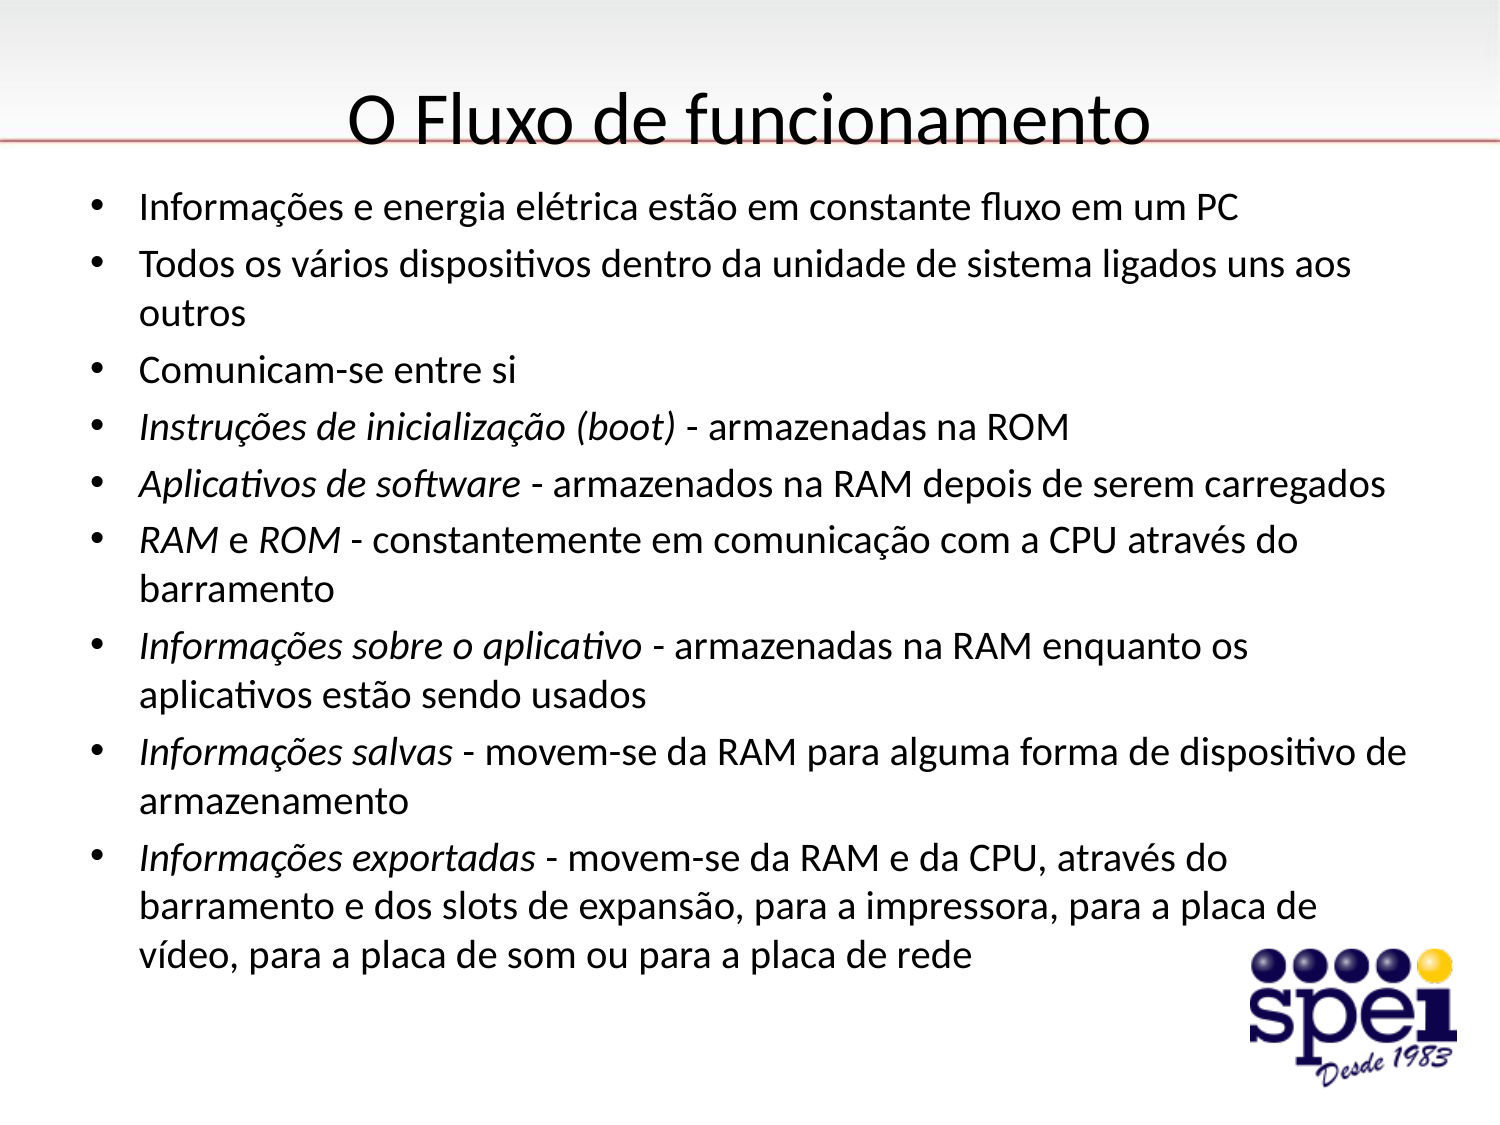

# O Fluxo de funcionamento
Informações e energia elétrica estão em constante fluxo em um PC
Todos os vários dispositivos dentro da unidade de sistema ligados uns aos outros
Comunicam-se entre si
Instruções de inicialização (boot) - armazenadas na ROM
Aplicativos de software - armazenados na RAM depois de serem carregados
RAM e ROM - constantemente em comunicação com a CPU através do barramento
Informações sobre o aplicativo - armazenadas na RAM enquanto os aplicativos estão sendo usados
Informações salvas - movem-se da RAM para alguma forma de dispositivo de armazenamento
Informações exportadas - movem-se da RAM e da CPU, através do barramento e dos slots de expansão, para a impressora, para a placa de vídeo, para a placa de som ou para a placa de rede